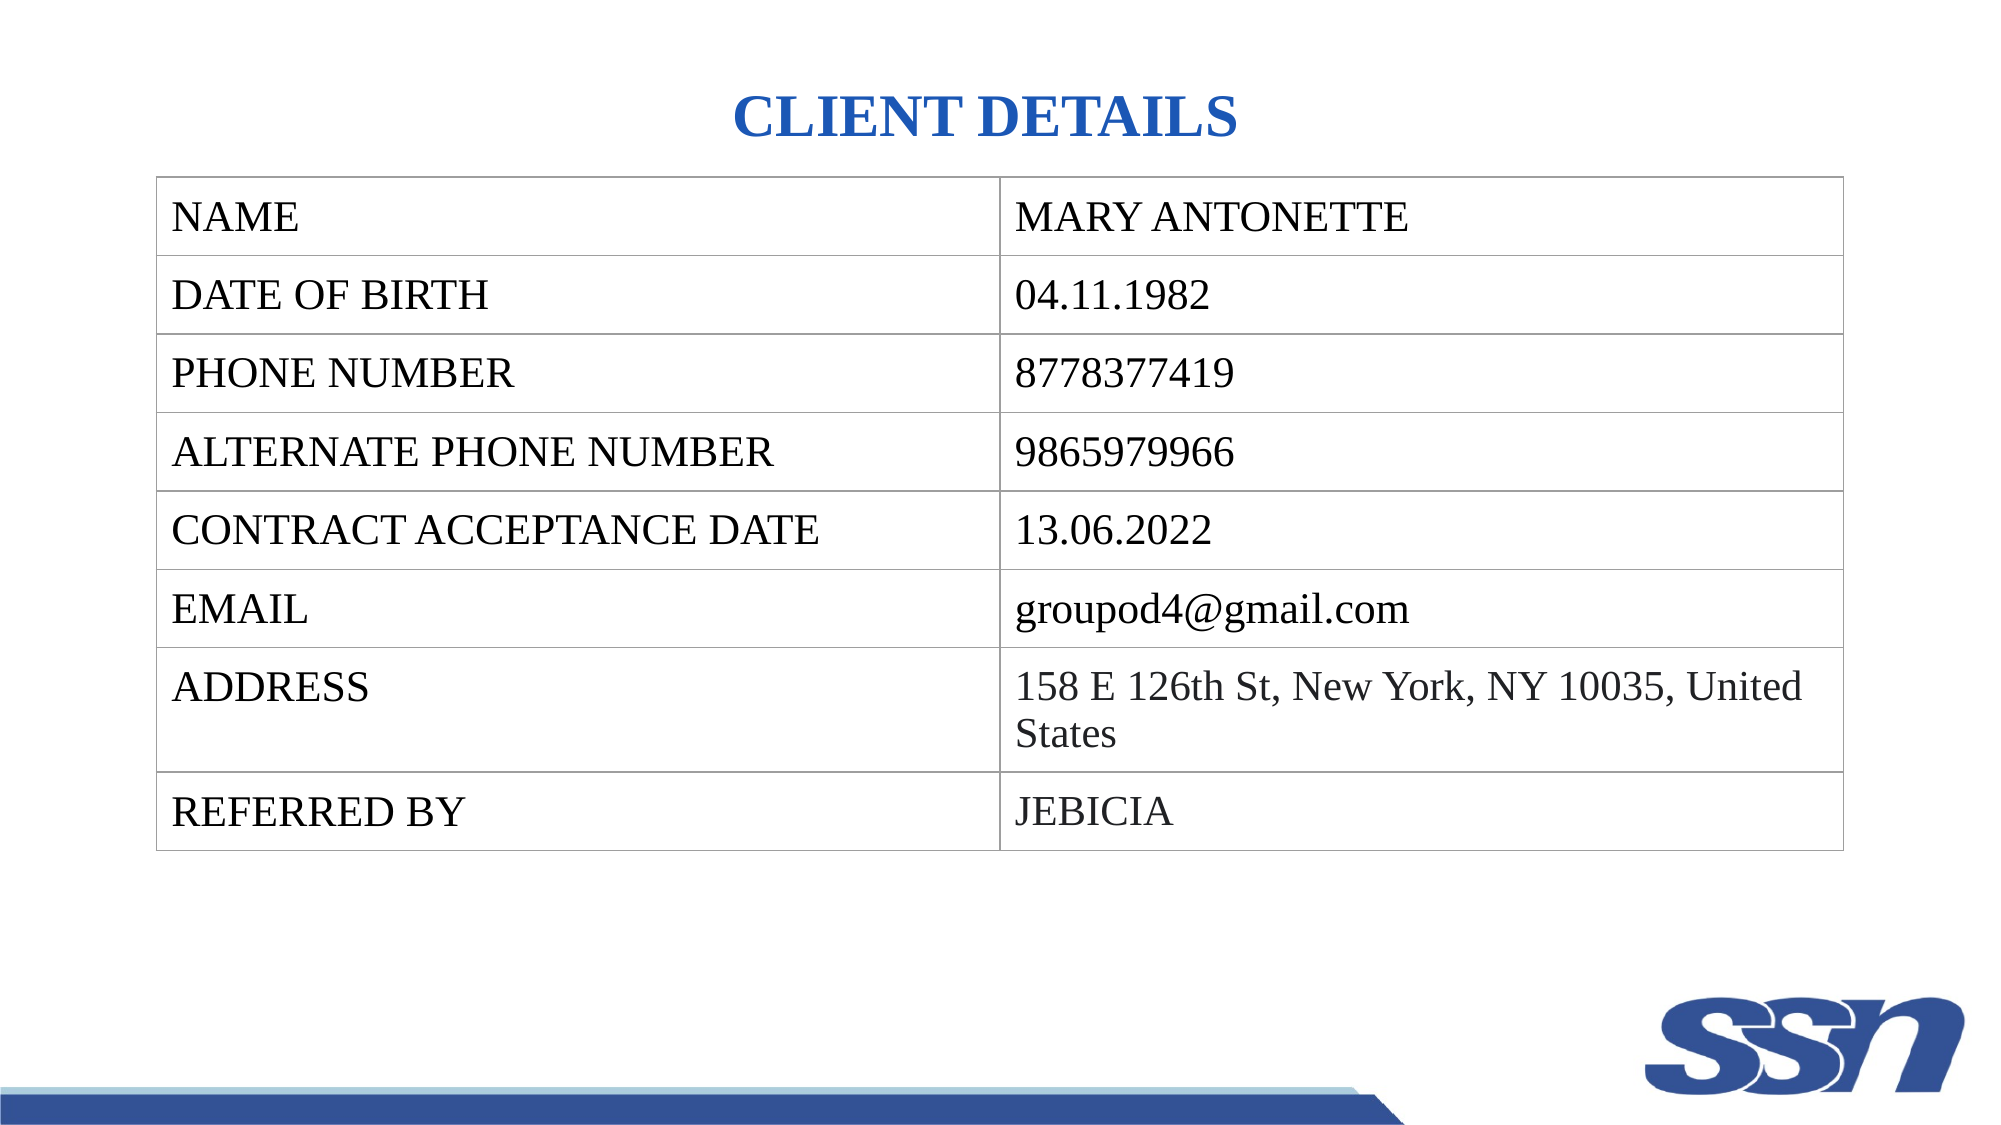

# CLIENT DETAILS
| NAME | MARY ANTONETTE |
| --- | --- |
| DATE OF BIRTH | 04.11.1982 |
| PHONE NUMBER | 8778377419 |
| ALTERNATE PHONE NUMBER | 9865979966 |
| CONTRACT ACCEPTANCE DATE | 13.06.2022 |
| EMAIL | groupod4@gmail.com |
| ADDRESS | 158 E 126th St, New York, NY 10035, United States |
| REFERRED BY | JEBICIA |